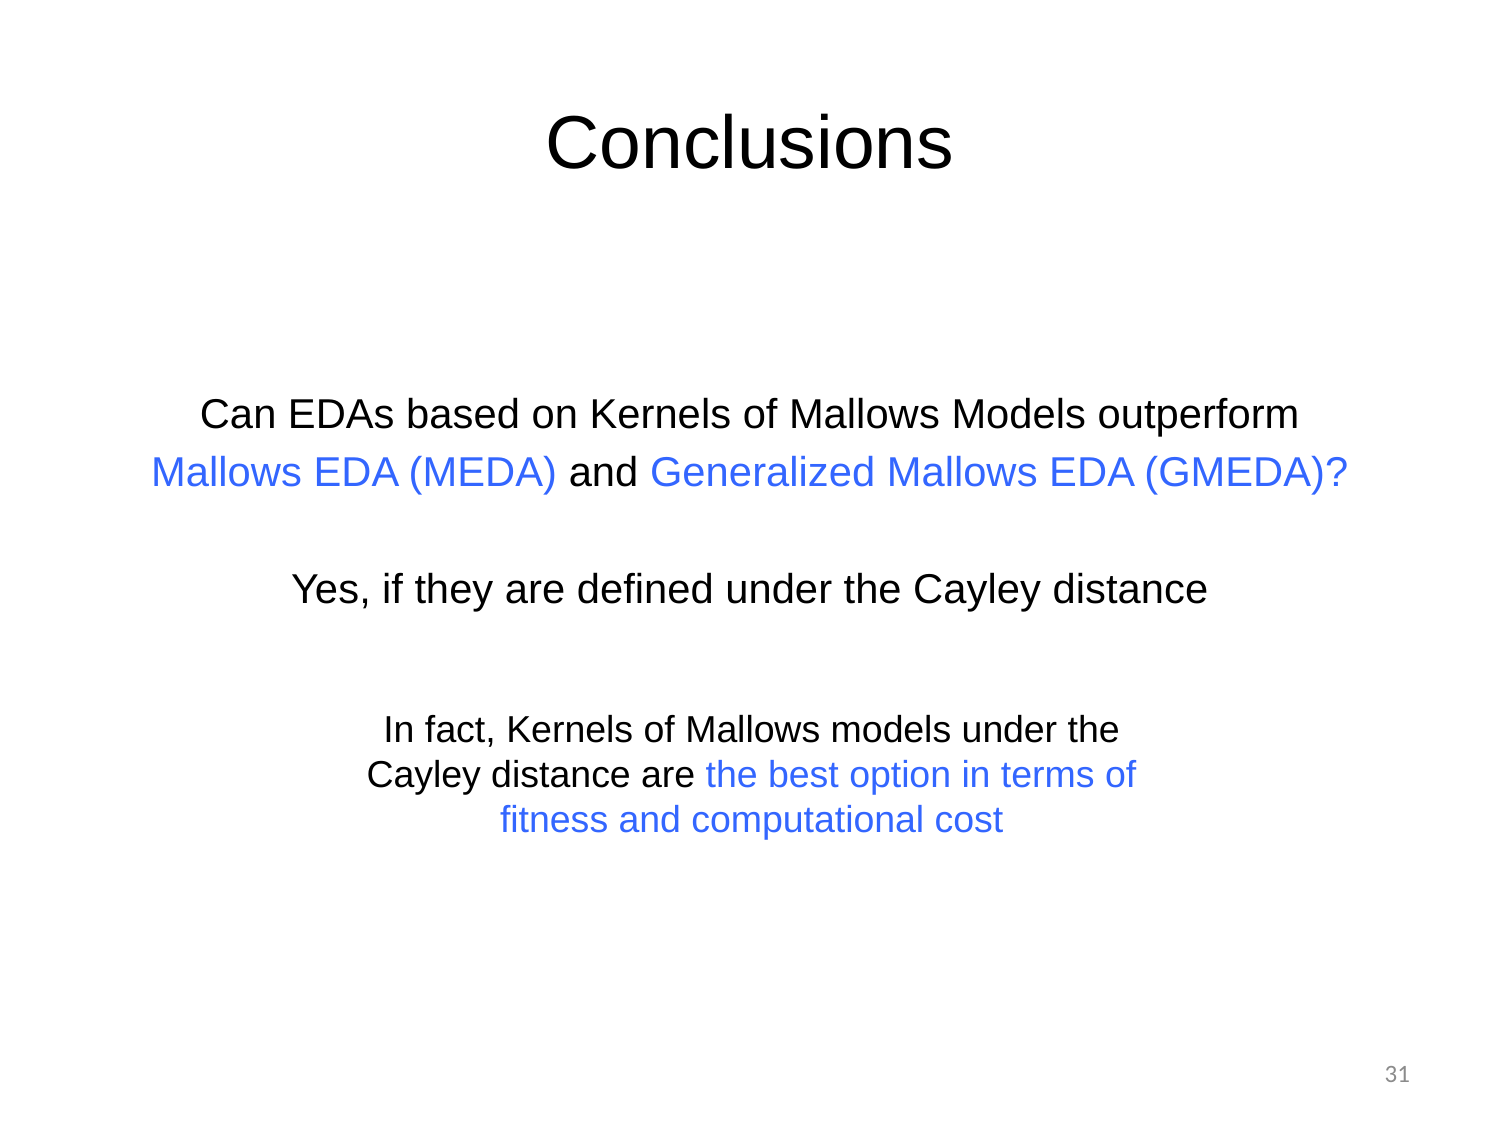

# Conclusions

Can EDAs based on Kernels of Mallows Models outperform
Mallows EDA (MEDA) and Generalized Mallows EDA (GMEDA)?

Yes, if they are defined under the Cayley distance

In fact, Kernels of Mallows models under the Cayley distance are the best option in terms of fitness and computational cost
31